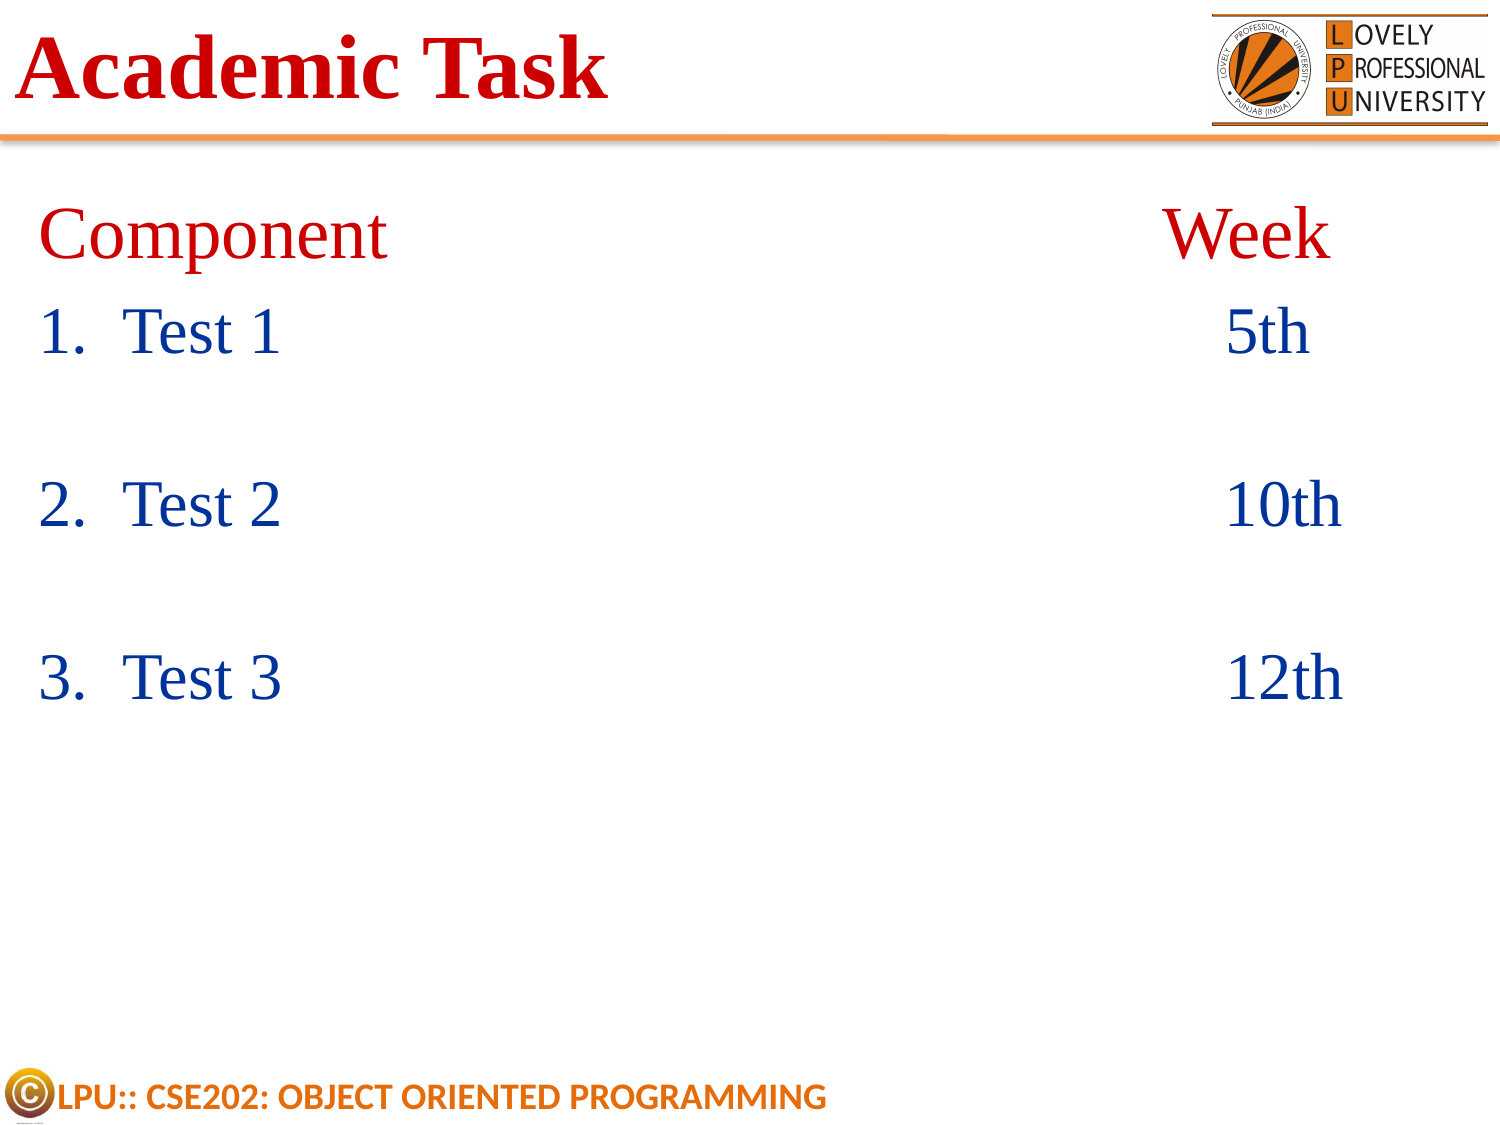

# Academic Task
Component 			                 Week
Test 1	                                                5th
Test 2			                              10th
Test 3	                                                12th